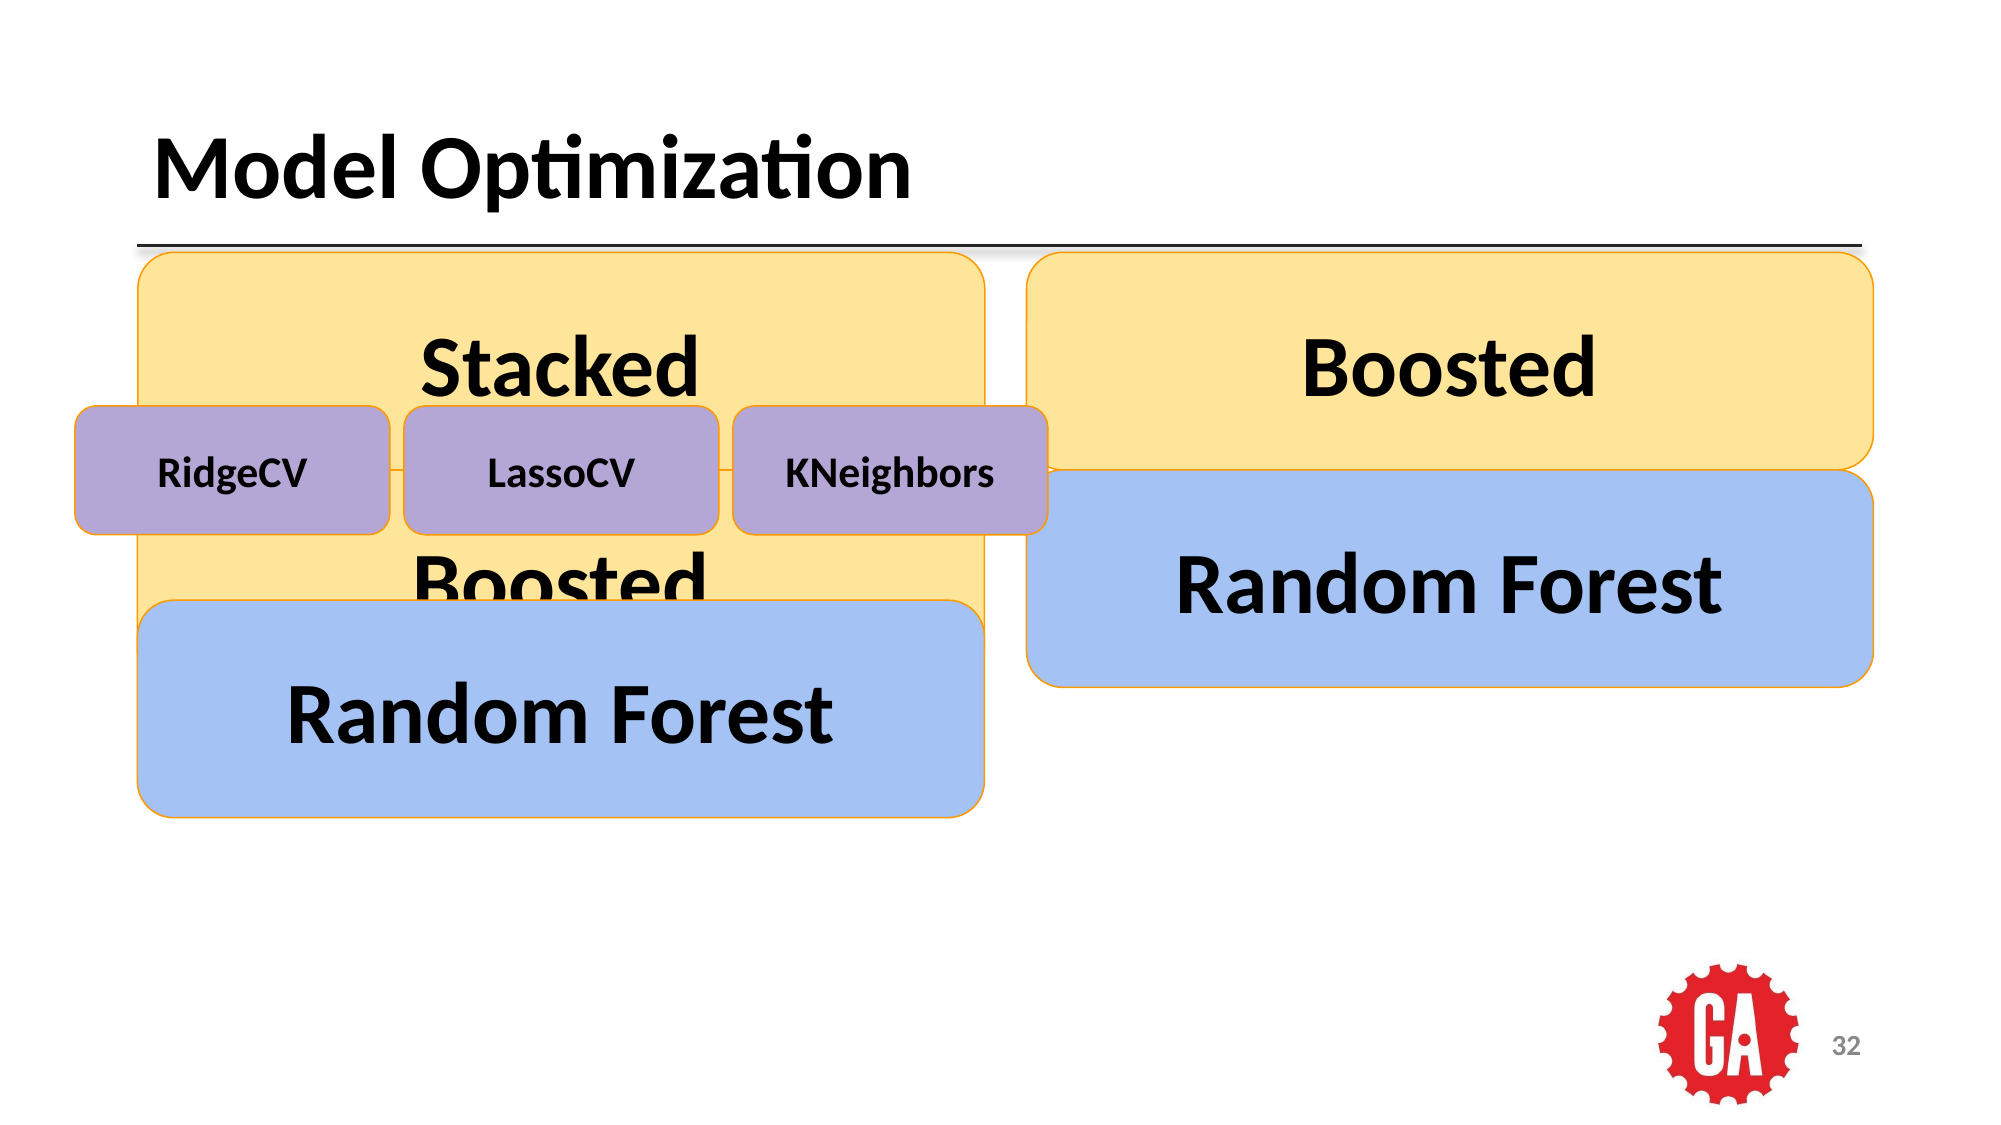

# Model Optimization
Stacked
Boosted
RidgeCV
KNeighbors
LassoCV
Boosted
Random Forest
Random Forest
32